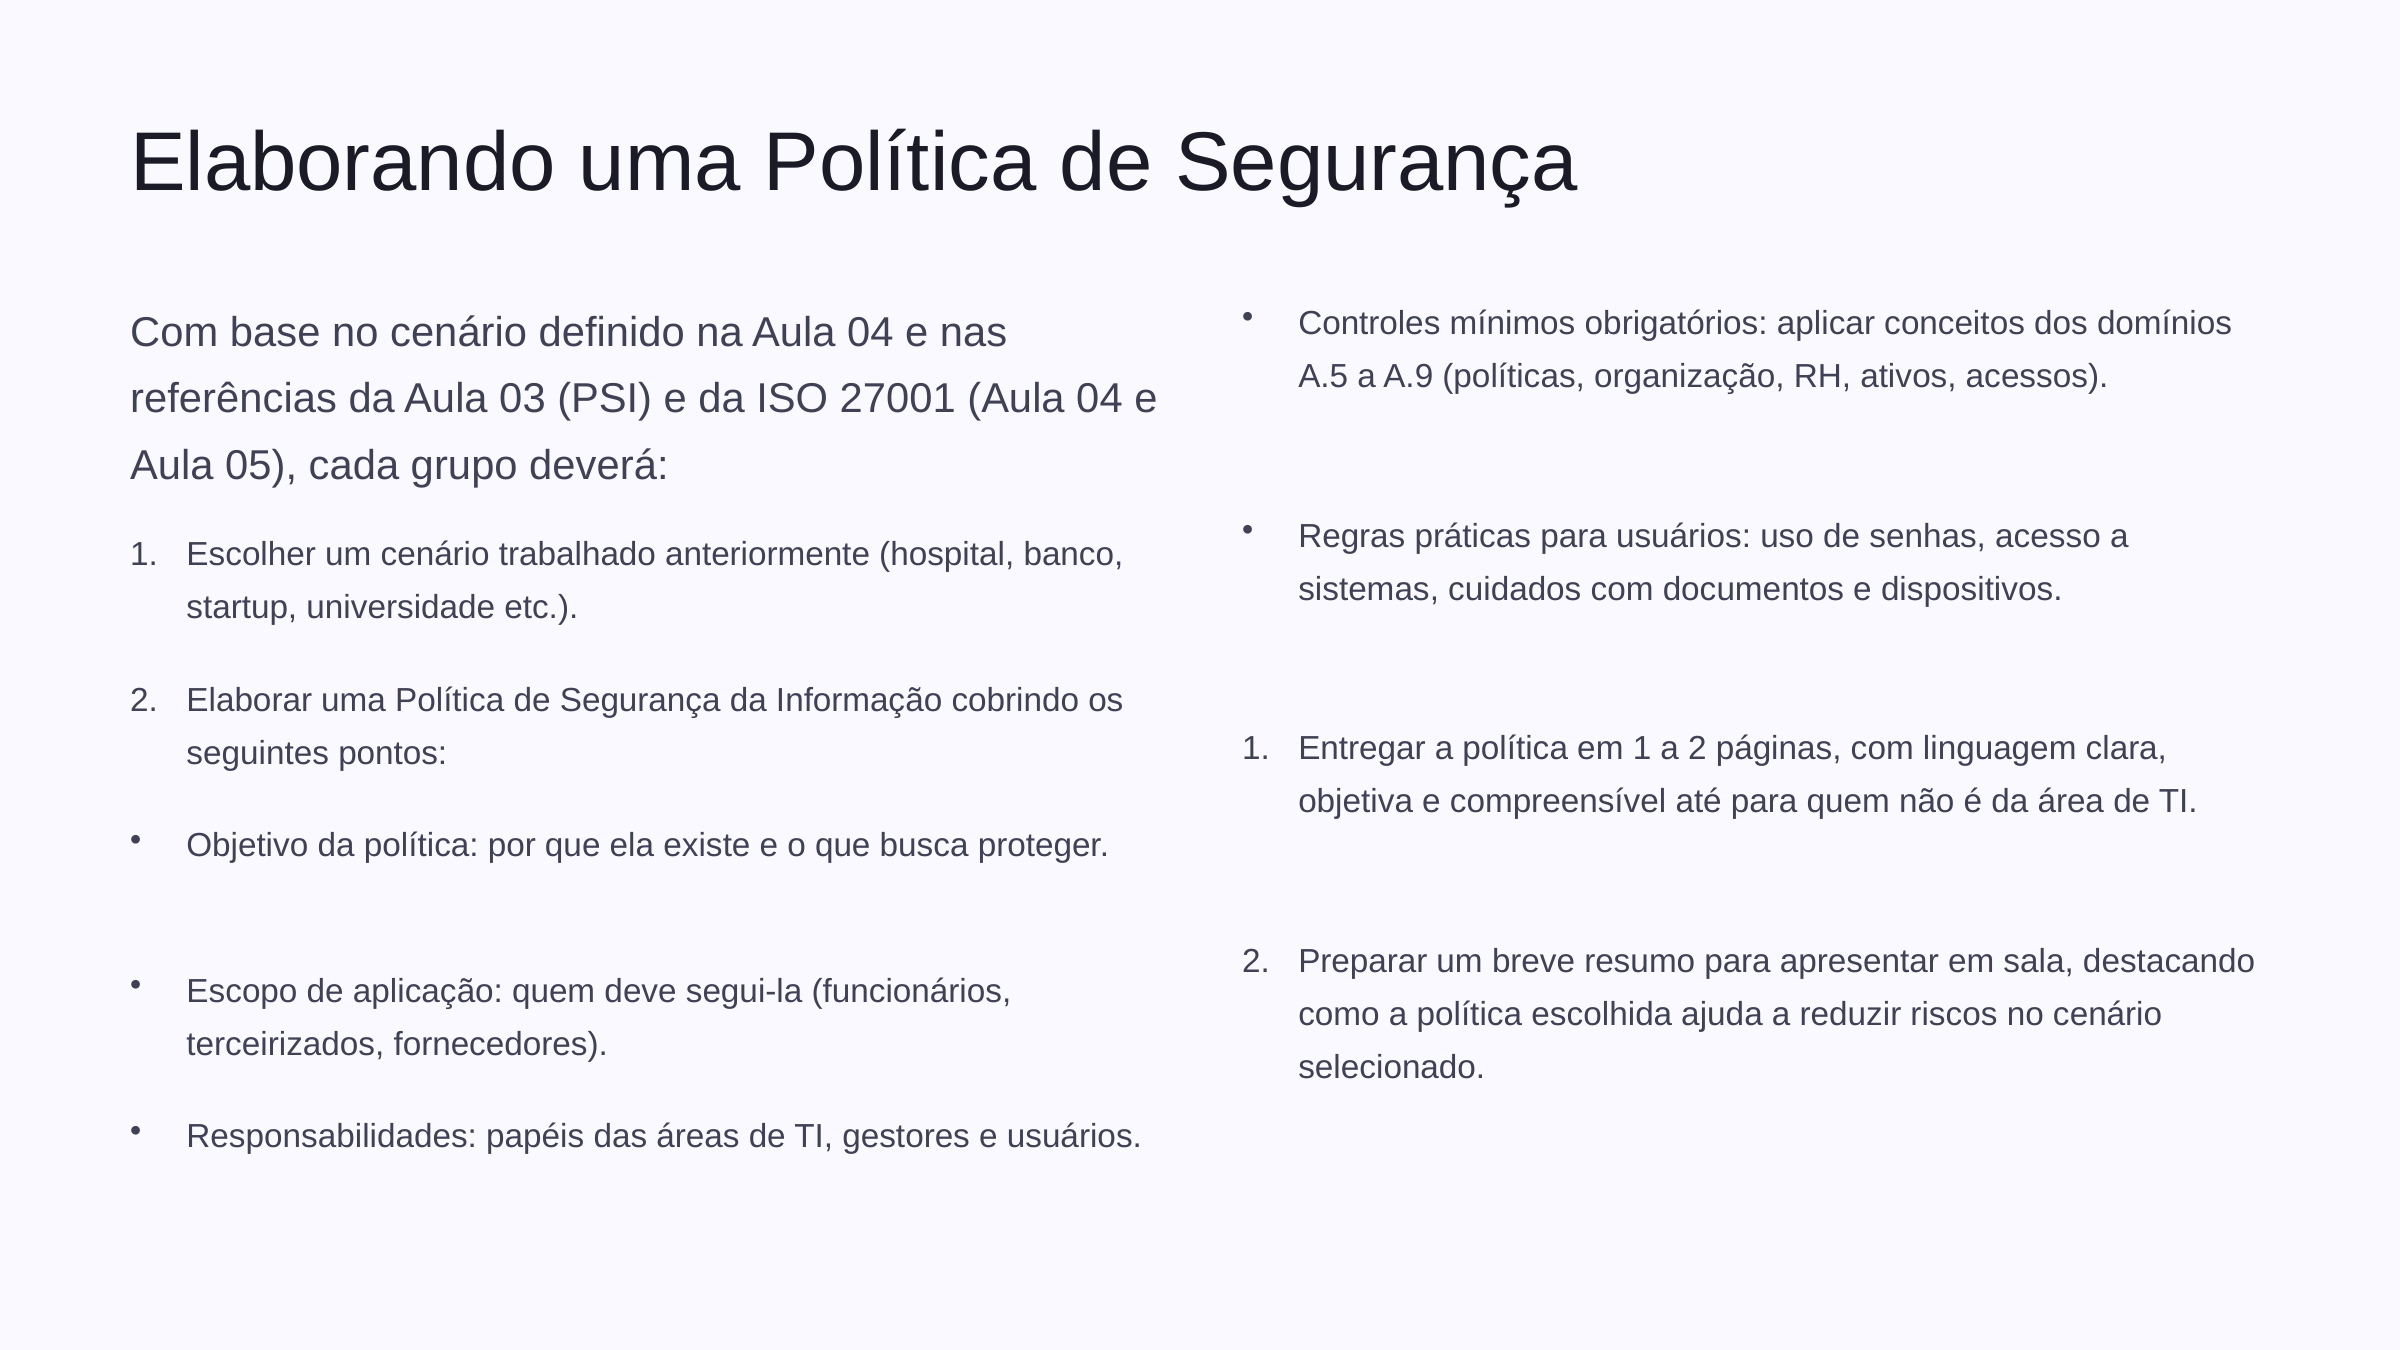

Elaborando uma Política de Segurança
Com base no cenário definido na Aula 04 e nas referências da Aula 03 (PSI) e da ISO 27001 (Aula 04 e Aula 05), cada grupo deverá:
Controles mínimos obrigatórios: aplicar conceitos dos domínios A.5 a A.9 (políticas, organização, RH, ativos, acessos).
Regras práticas para usuários: uso de senhas, acesso a sistemas, cuidados com documentos e dispositivos.
Escolher um cenário trabalhado anteriormente (hospital, banco, startup, universidade etc.).
Elaborar uma Política de Segurança da Informação cobrindo os seguintes pontos:
Entregar a política em 1 a 2 páginas, com linguagem clara, objetiva e compreensível até para quem não é da área de TI.
Objetivo da política: por que ela existe e o que busca proteger.
Preparar um breve resumo para apresentar em sala, destacando como a política escolhida ajuda a reduzir riscos no cenário selecionado.
Escopo de aplicação: quem deve segui-la (funcionários, terceirizados, fornecedores).
Responsabilidades: papéis das áreas de TI, gestores e usuários.